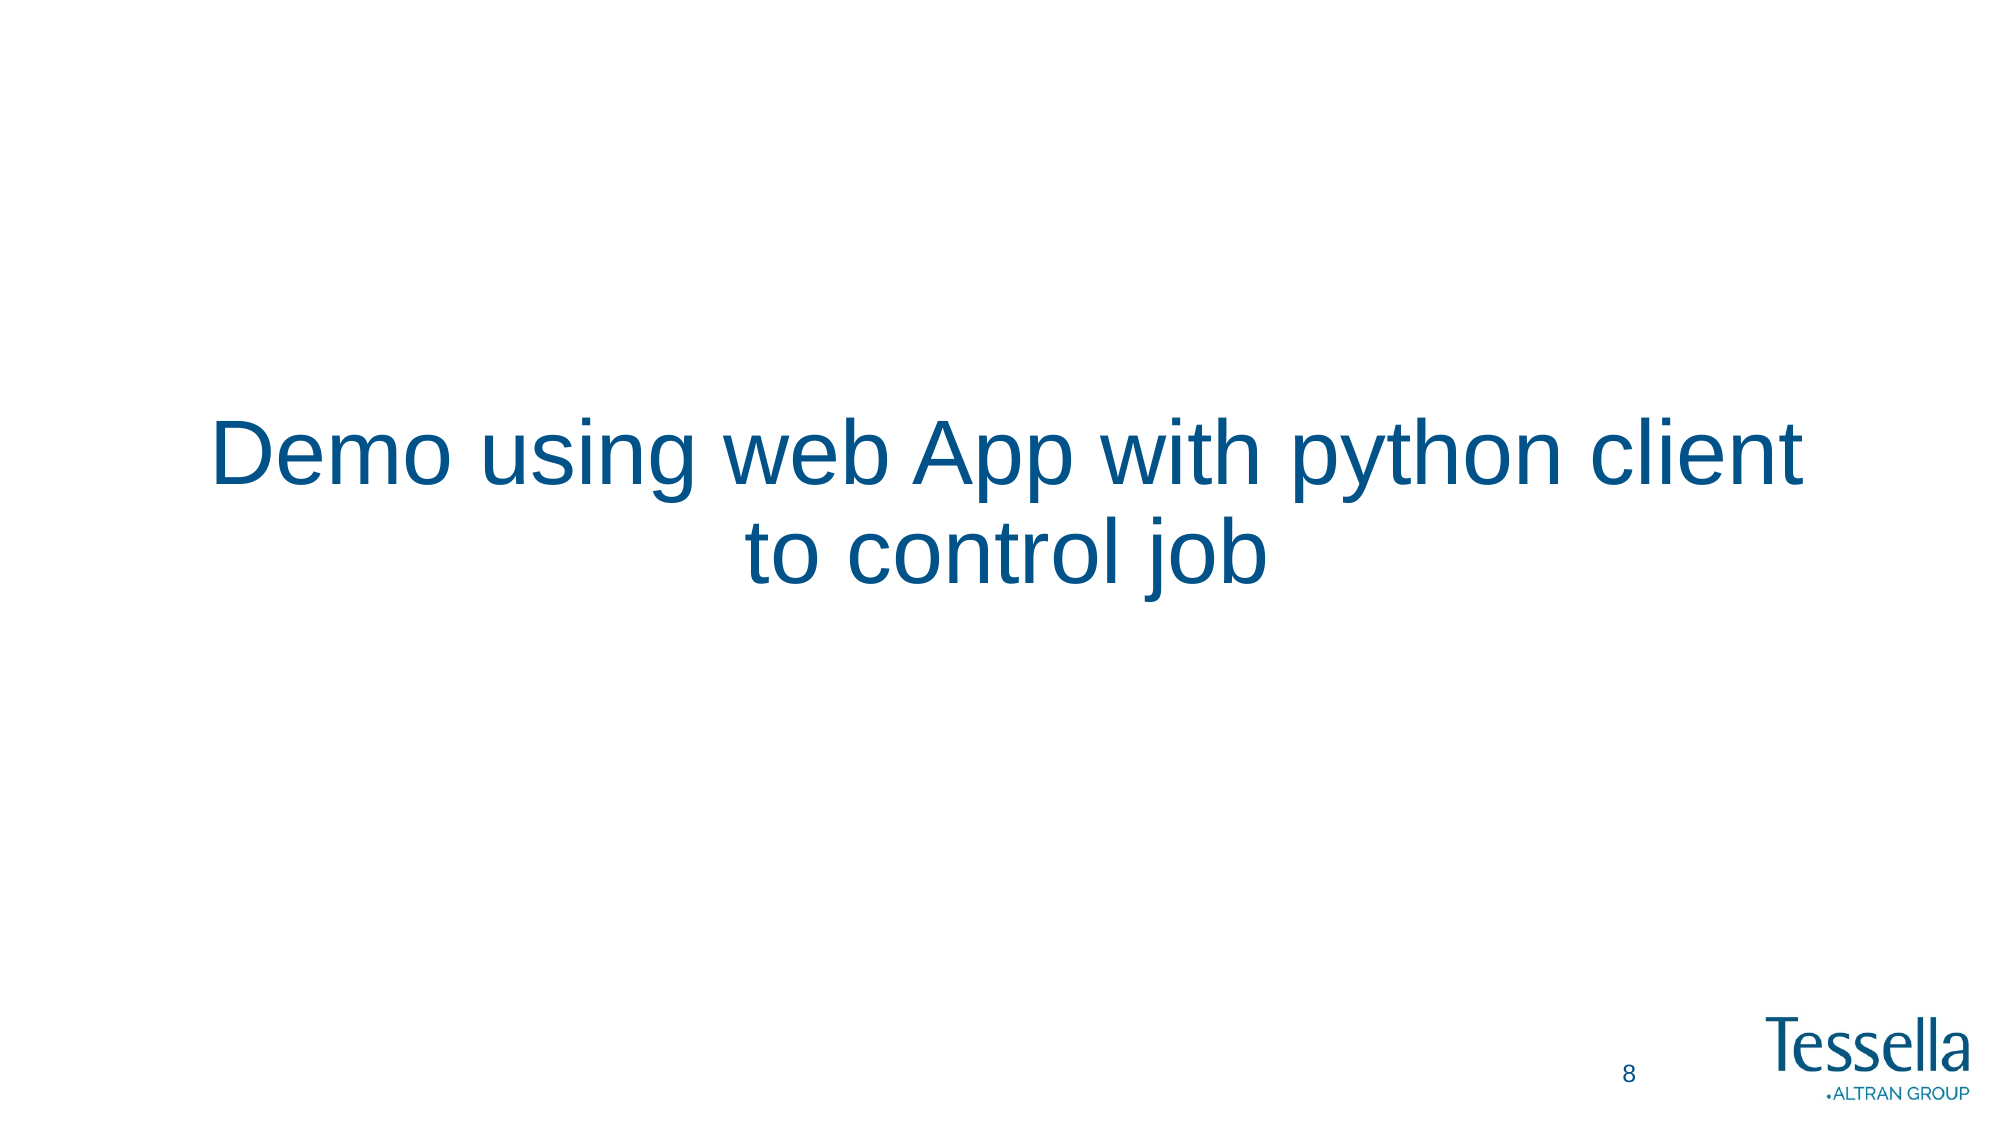

# Demo using web App with python client to control job
8